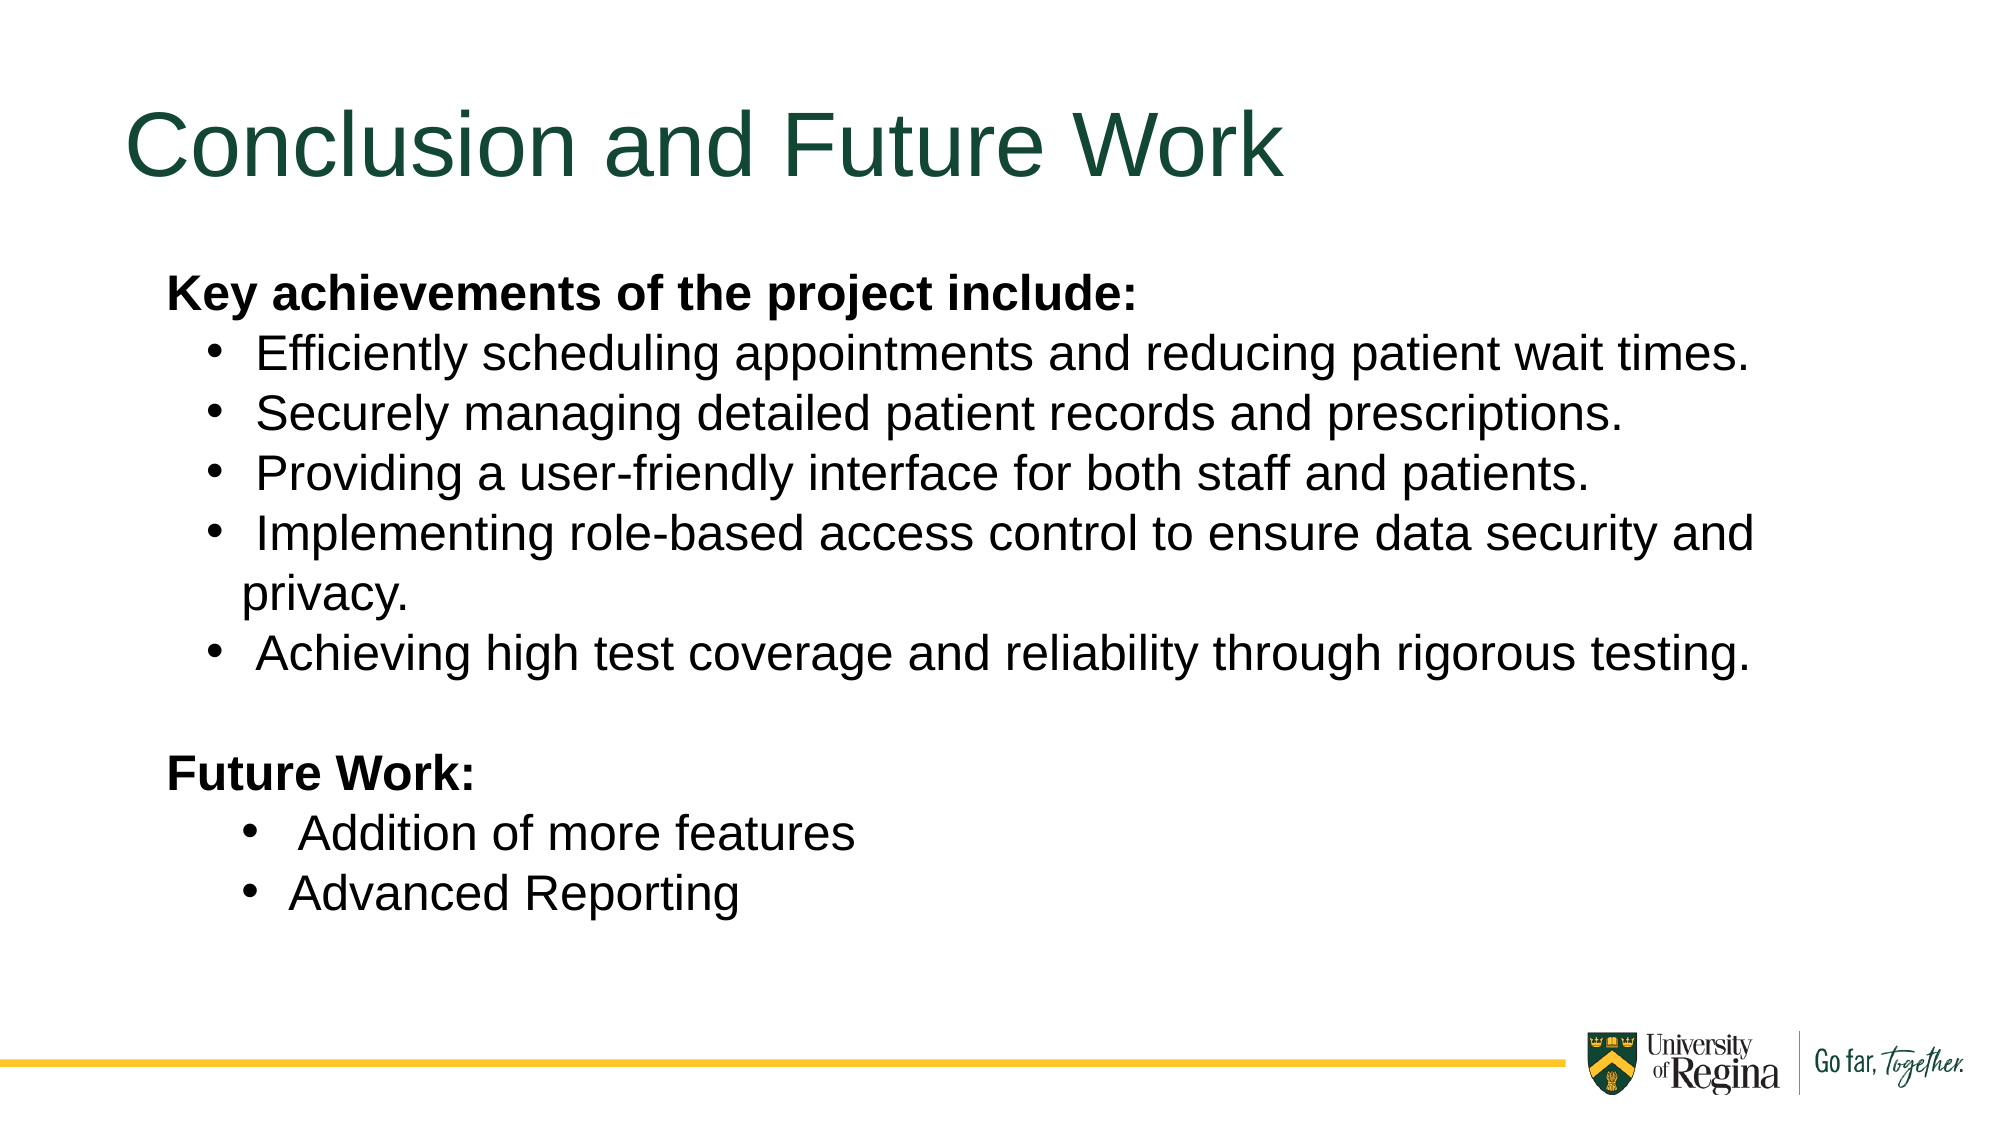

Conclusion and Future Work

Key achievements of the project include:
 Efficiently scheduling appointments and reducing patient wait times.
 Securely managing detailed patient records and prescriptions.
 Providing a user-friendly interface for both staff and patients.
 Implementing role-based access control to ensure data security and privacy.
 Achieving high test coverage and reliability through rigorous testing.

Future Work:
Addition of more features
Advanced Reporting